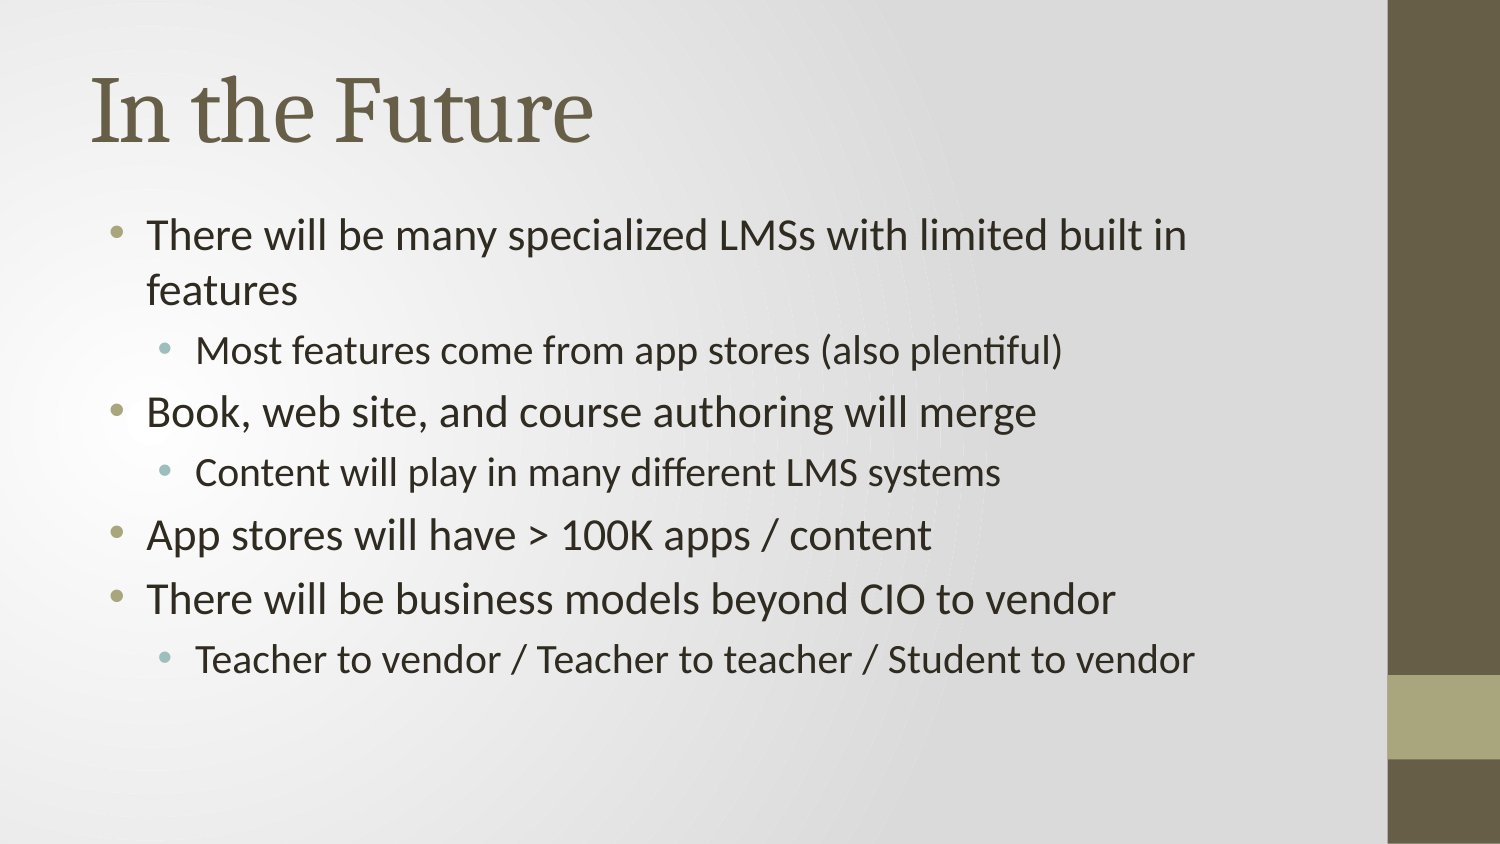

# In the Future
There will be many specialized LMSs with limited built in features
Most features come from app stores (also plentiful)
Book, web site, and course authoring will merge
Content will play in many different LMS systems
App stores will have > 100K apps / content
There will be business models beyond CIO to vendor
Teacher to vendor / Teacher to teacher / Student to vendor